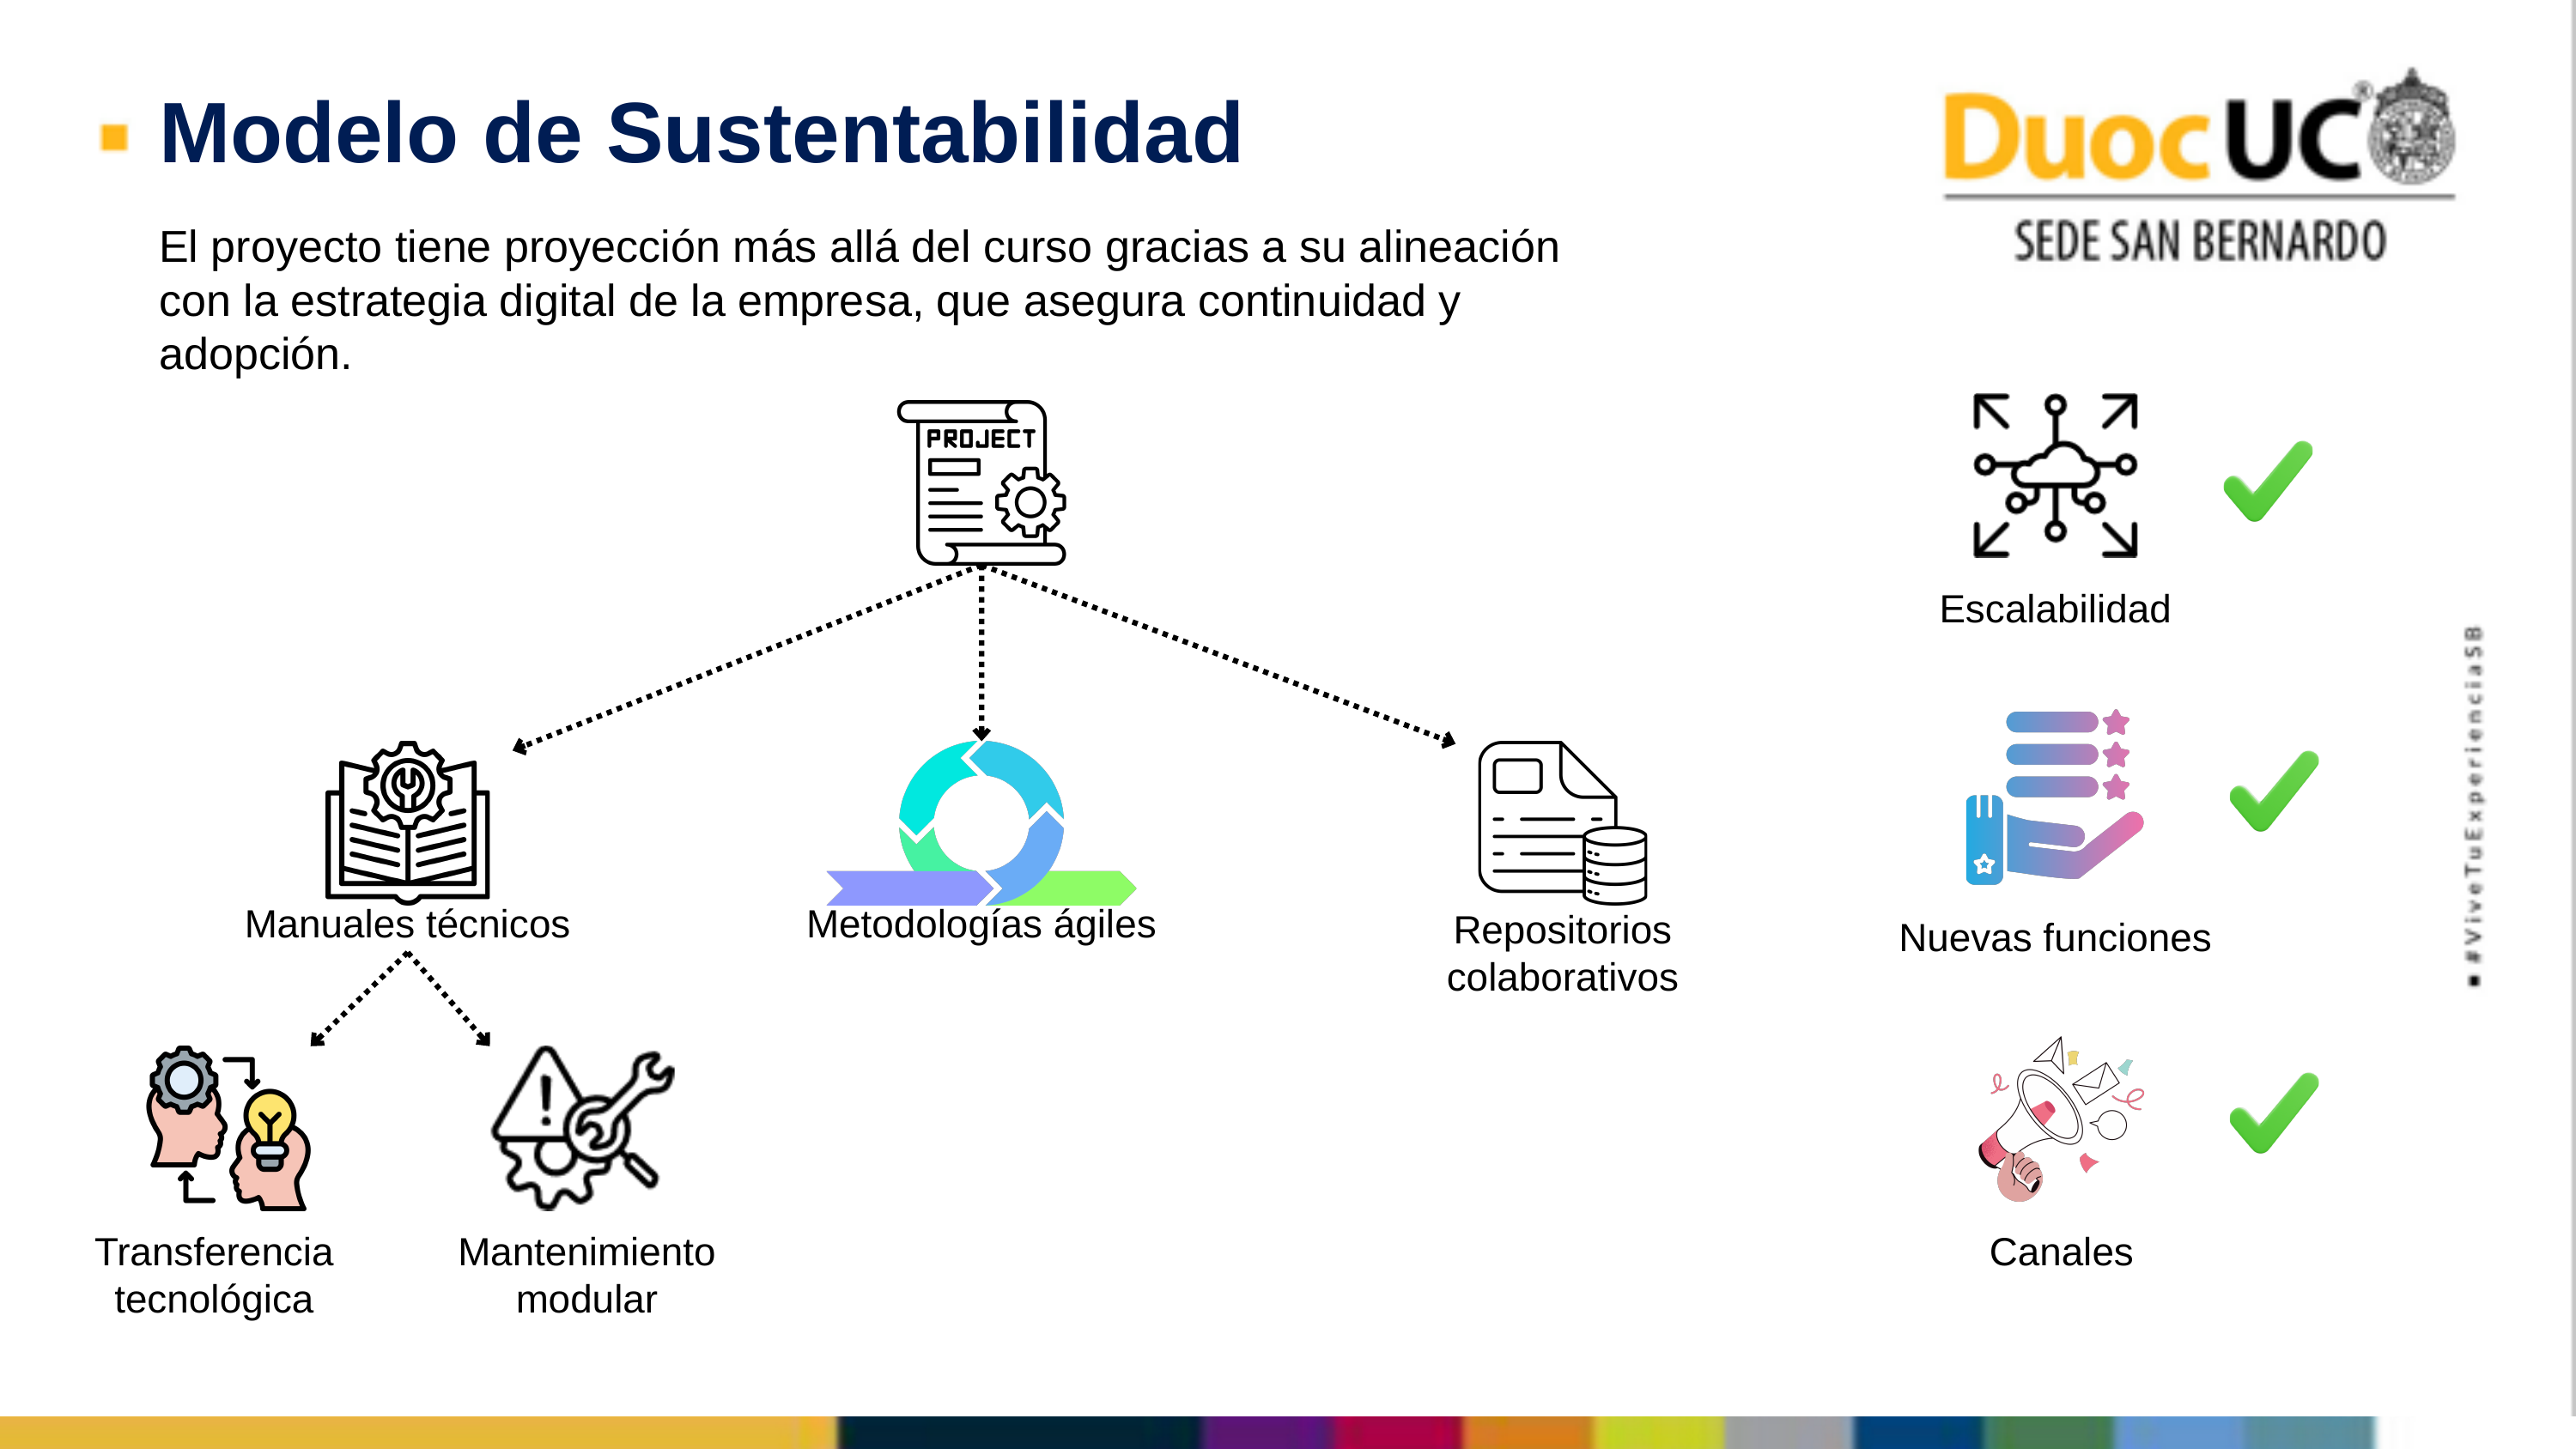

Modelo de Sustentabilidad
El proyecto tiene proyección más allá del curso gracias a su alineación con la estrategia digital de la empresa, que asegura continuidad y adopción.

Escalabilidad

Manuales técnicos
Metodologías ágiles
Repositorios colaborativos
Nuevas funciones

Transferencia tecnológica
Mantenimiento modular
Canales